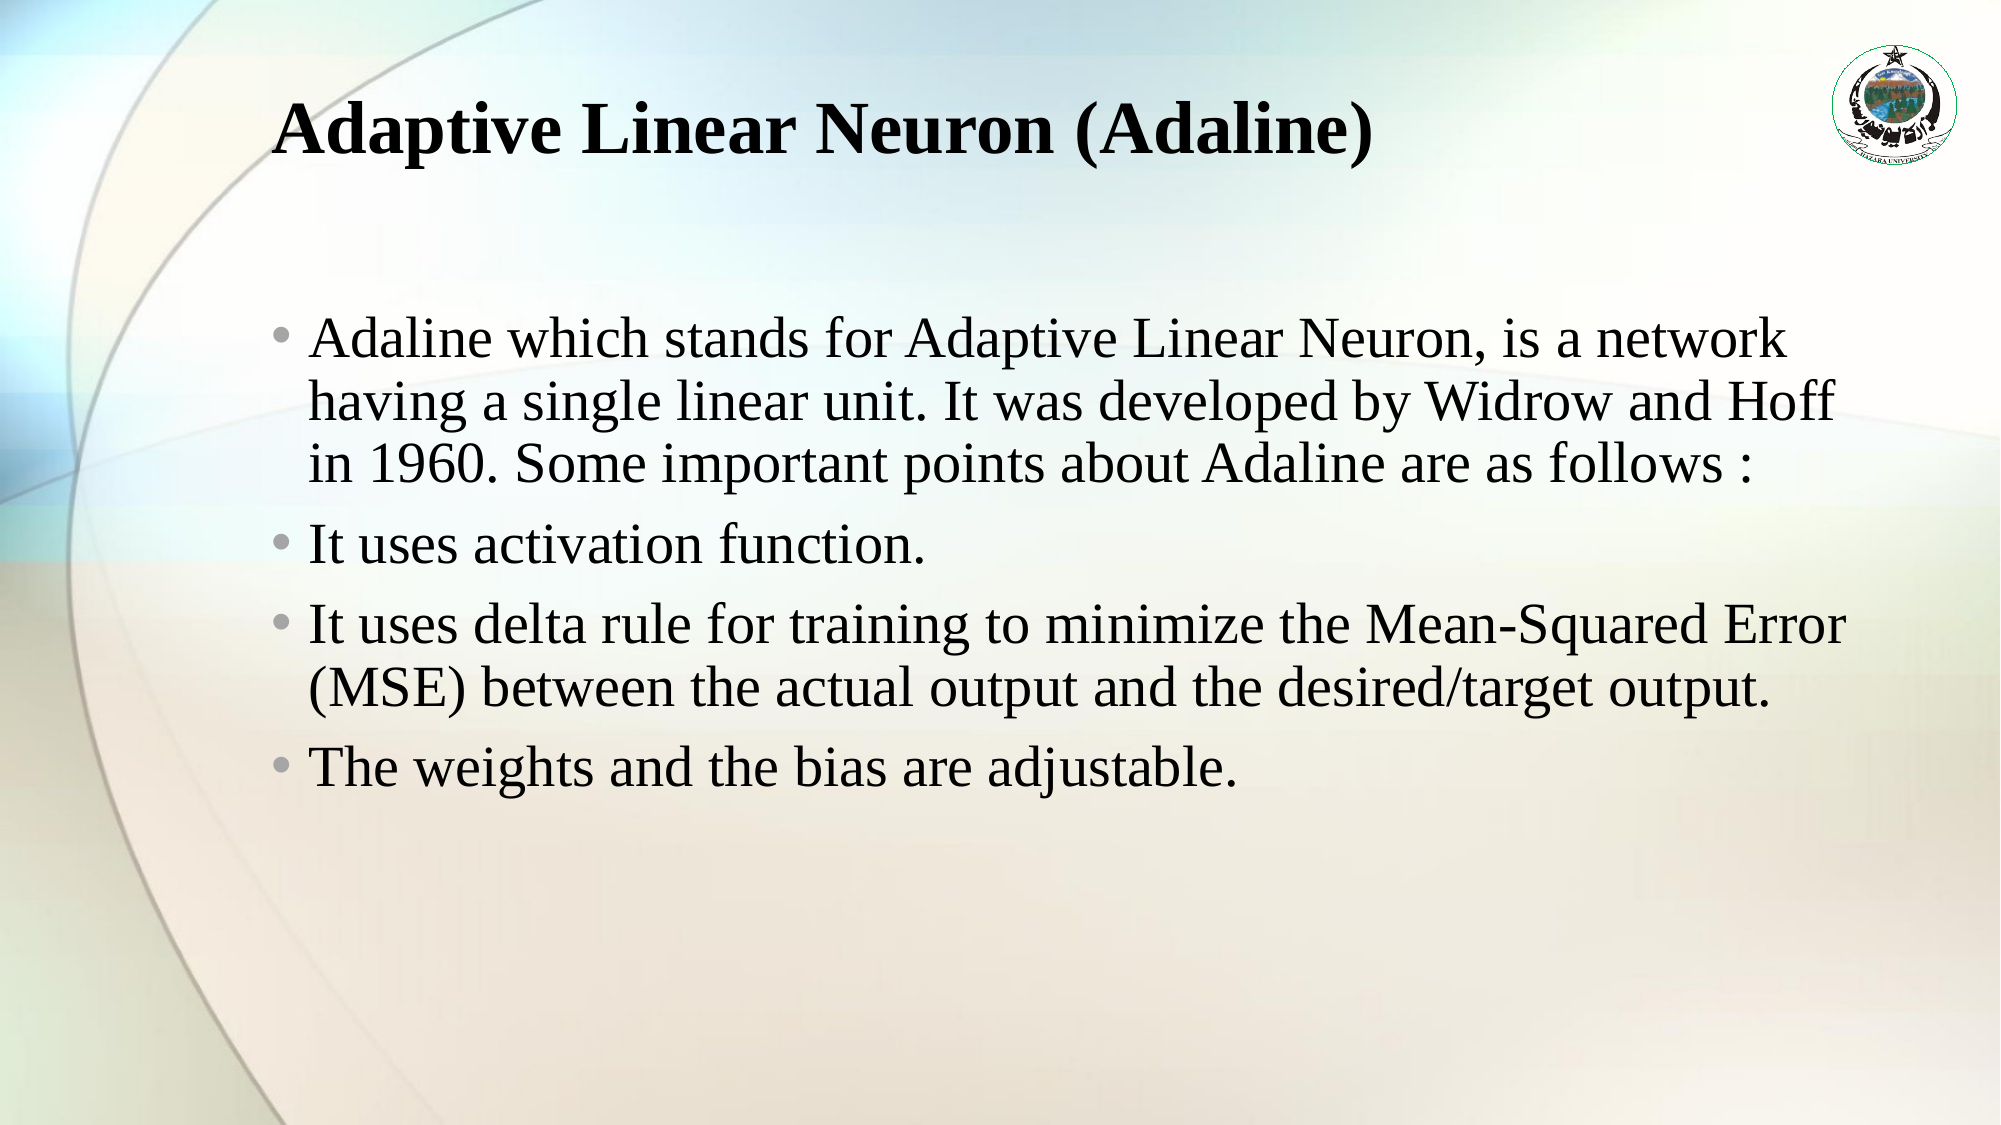

# Adaptive Linear Neuron (Adaline)
Adaline which stands for Adaptive Linear Neuron, is a network having a single linear unit. It was developed by Widrow and Hoff in 1960. Some important points about Adaline are as follows :
It uses activation function.
It uses delta rule for training to minimize the Mean-Squared Error (MSE) between the actual output and the desired/target output.
The weights and the bias are adjustable.